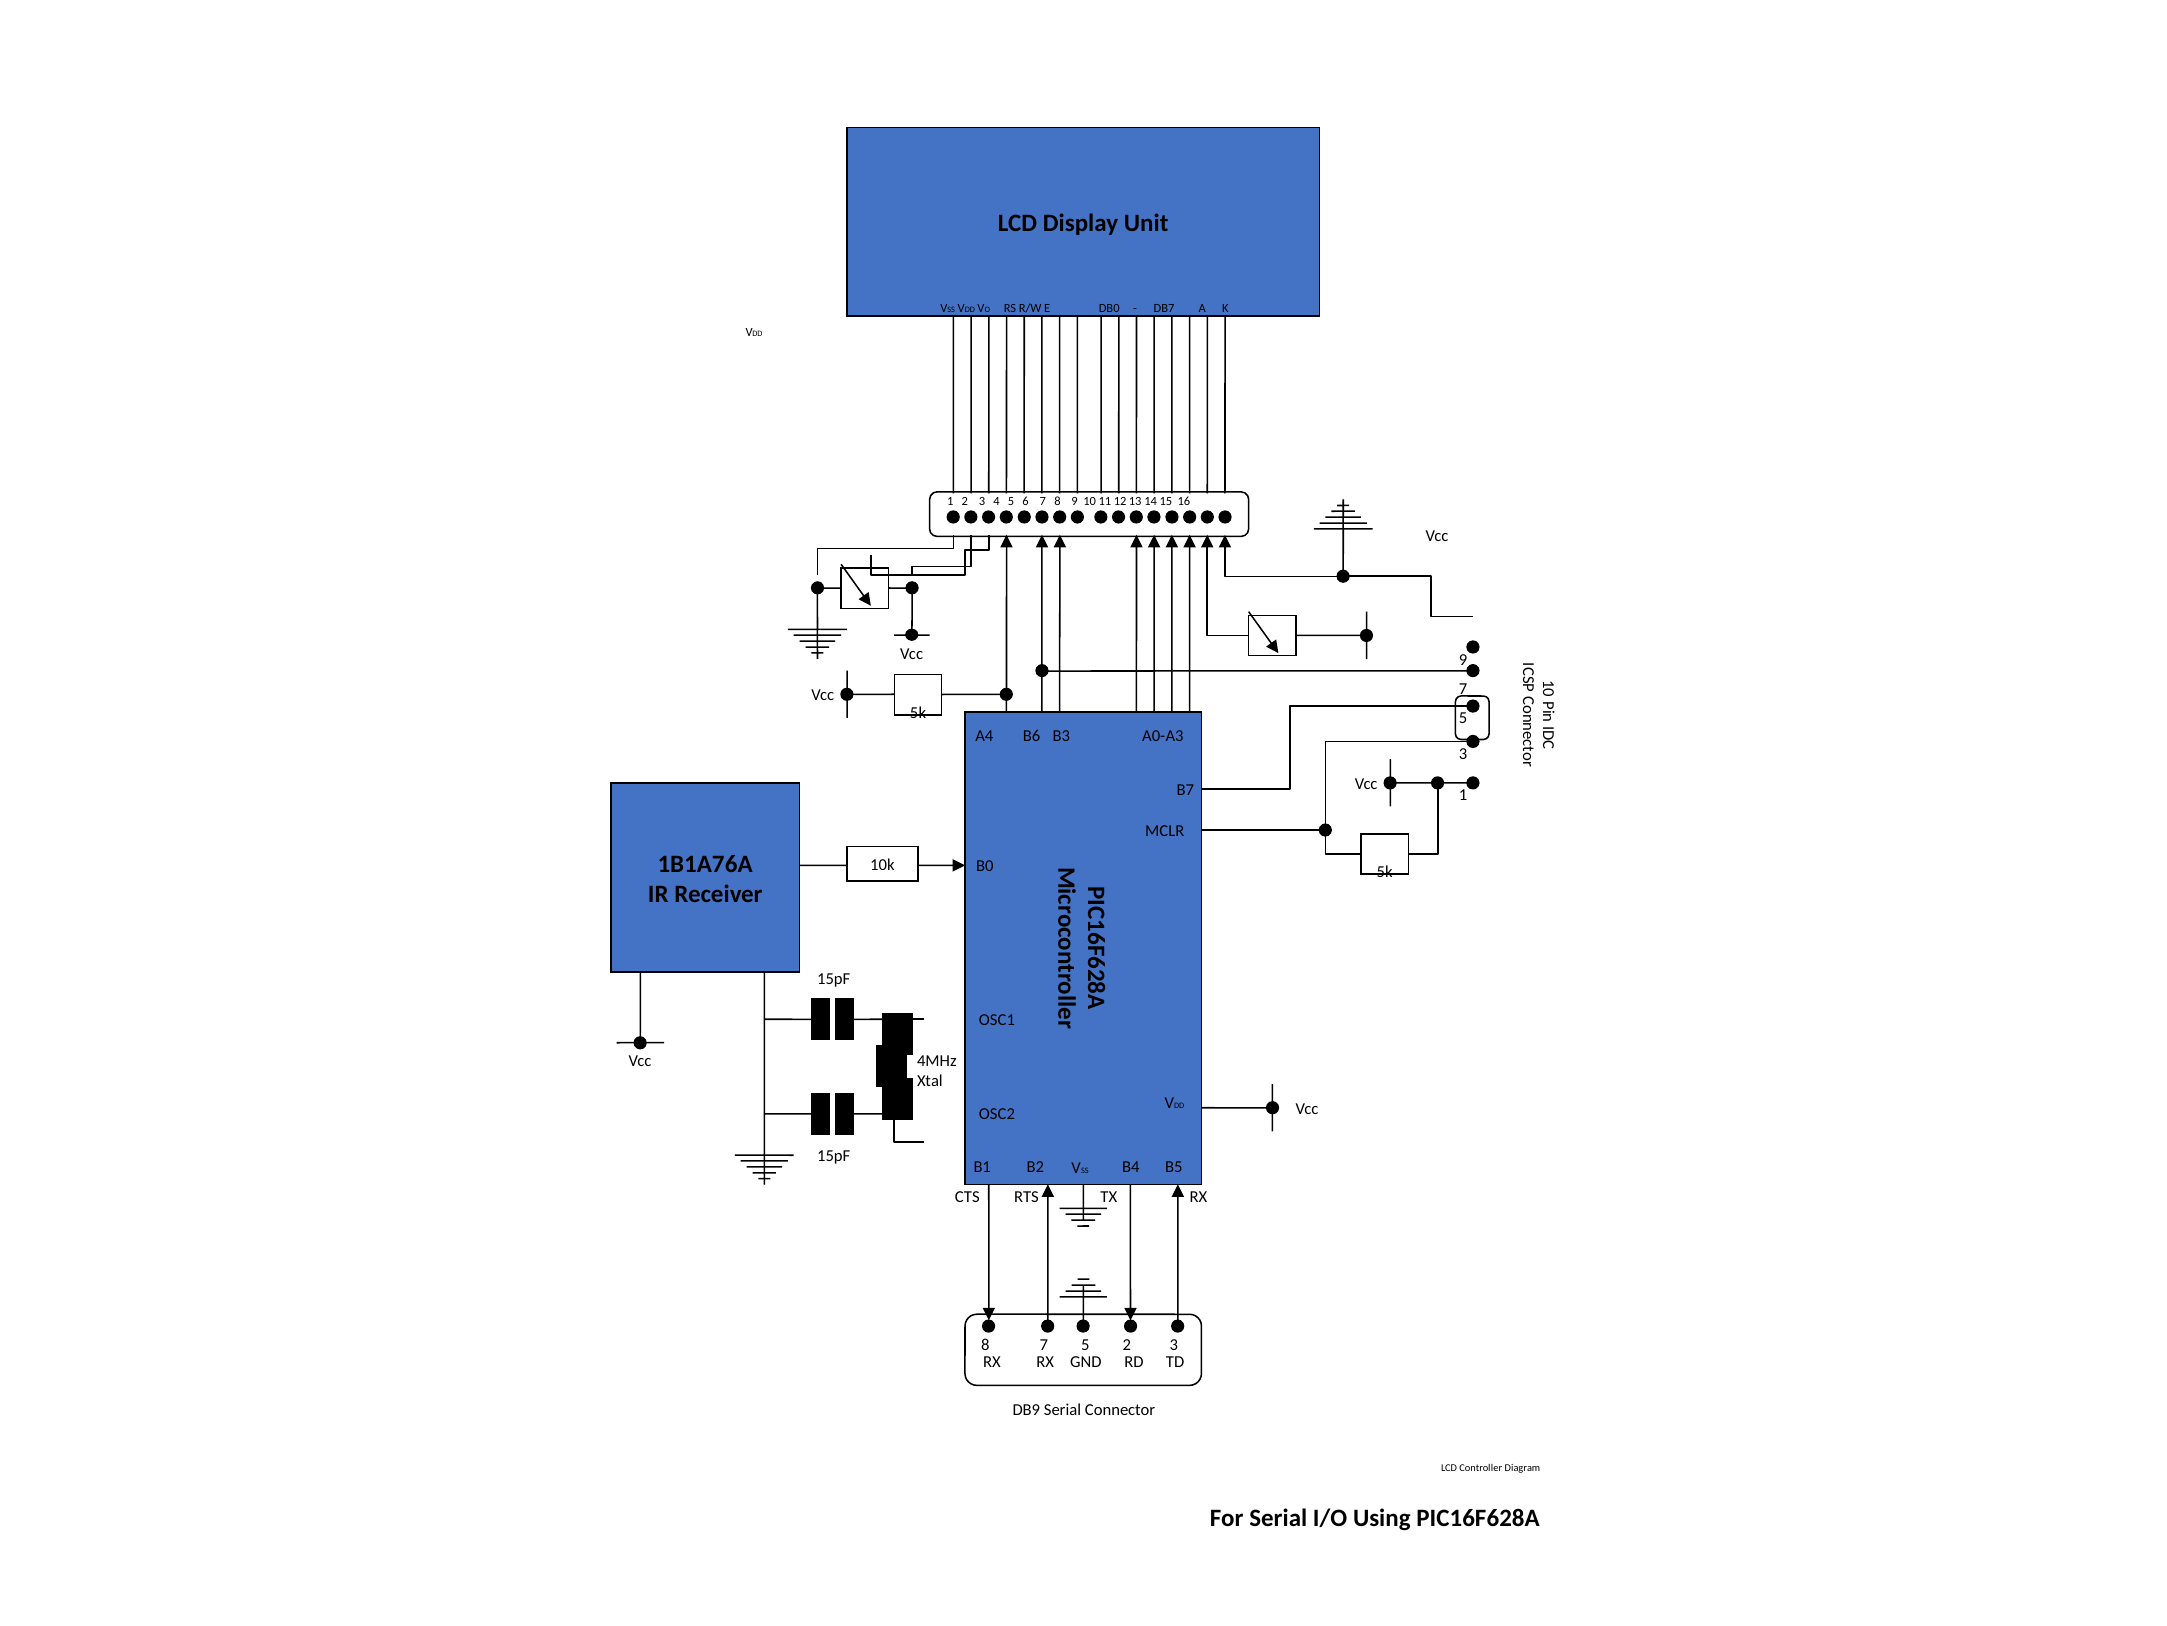

LCD Display Unit
VSS VDD VO
RS R/W E
DB0     -      DB7
A
K
VDD

  1   2    3   4   5   6    7   8    9  10 11 12 13 14 15  16

Vcc

Vcc

9

10 Pin IDC
ICSP Connector

7

Vcc

5k

5

PIC16F628A
Microcontroller
A4
A0-A3
B6
B3
3

Vcc
B7
1

1B1A76A
IR Receiver

MCLR

10k
B0
5k

15pF

OSC1

Vcc
4MHz
Xtal

VDD

Vcc

OSC2

15pF
B1
B2
B4
B5
VSS
CTS
RTS
TX
RX

8
7
5
2
3
RX
RX
GND
RD
TD
DB9 Serial Connector
# LCD Controller Diagram
For Serial I/O Using PIC16F628A